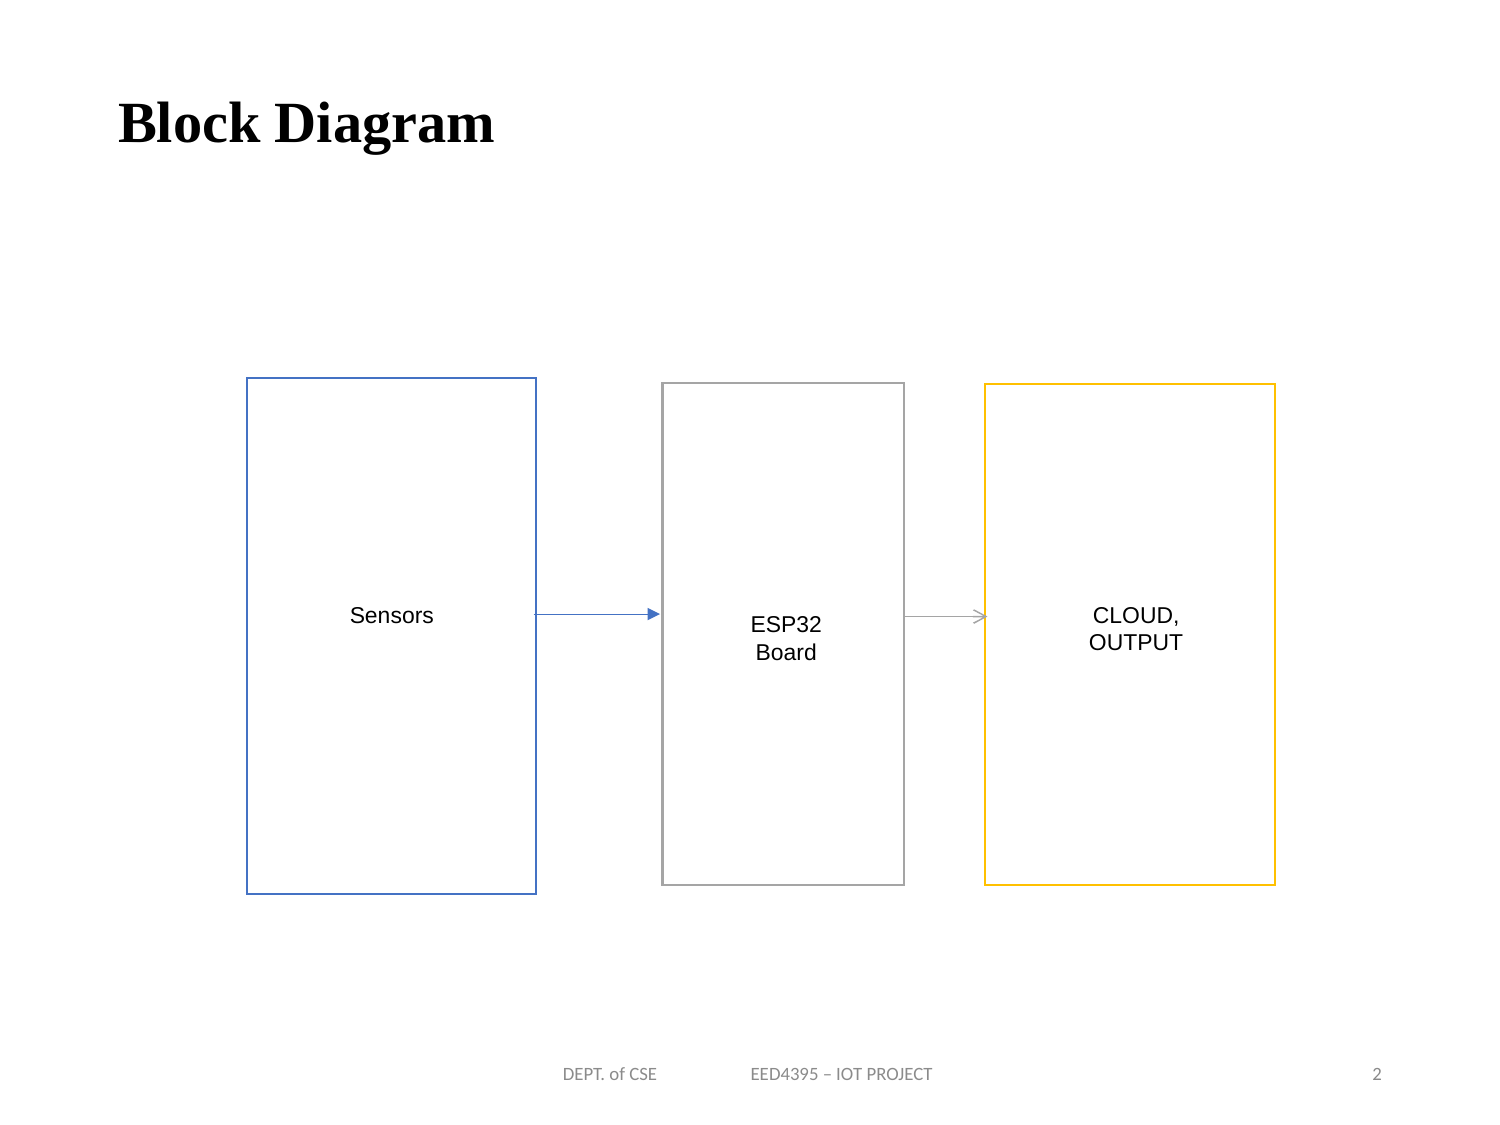

# Block Diagram

Sensors
CLOUD, OUTPUT
ESP32
Board
DEPT. of CSE                      EED4395 – IOT PROJECT
2